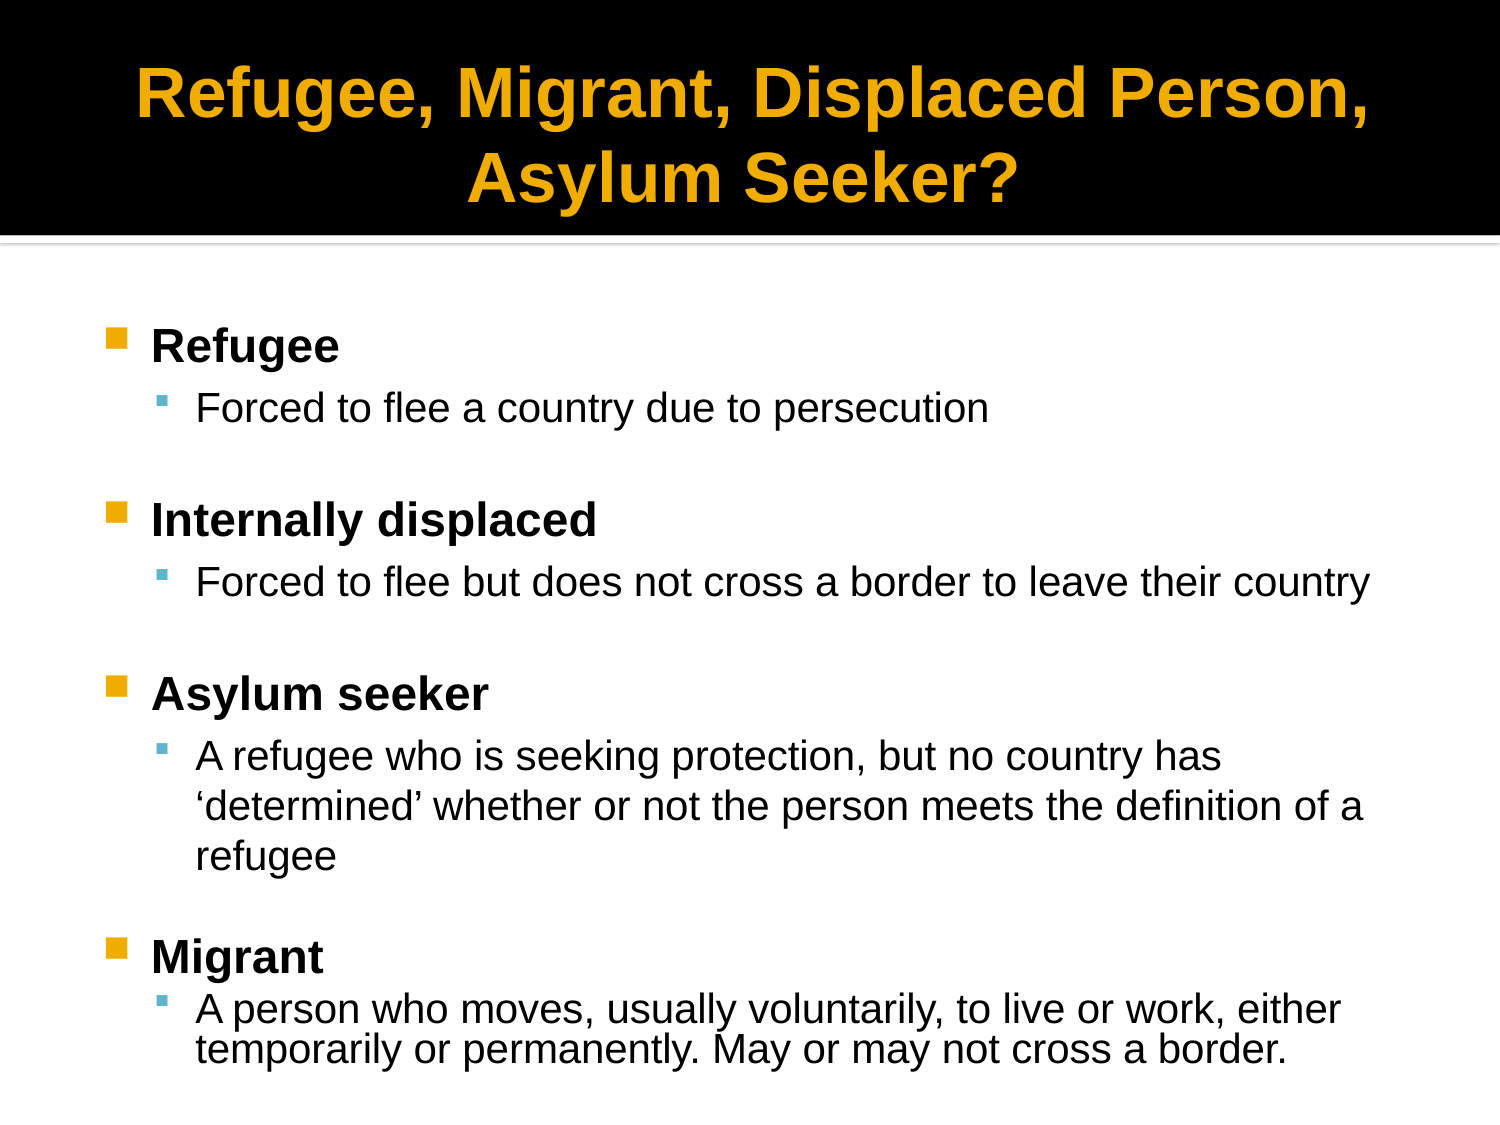

# Refugee, Migrant, Displaced Person, Asylum Seeker?
Refugee
Forced to flee a country due to persecution

Internally displaced
Forced to flee but does not cross a border to leave their country

Asylum seeker
A refugee who is seeking protection, but no country has ‘determined’ whether or not the person meets the definition of a refugee

Migrant
A person who moves, usually voluntarily, to live or work, either temporarily or permanently. May or may not cross a border.